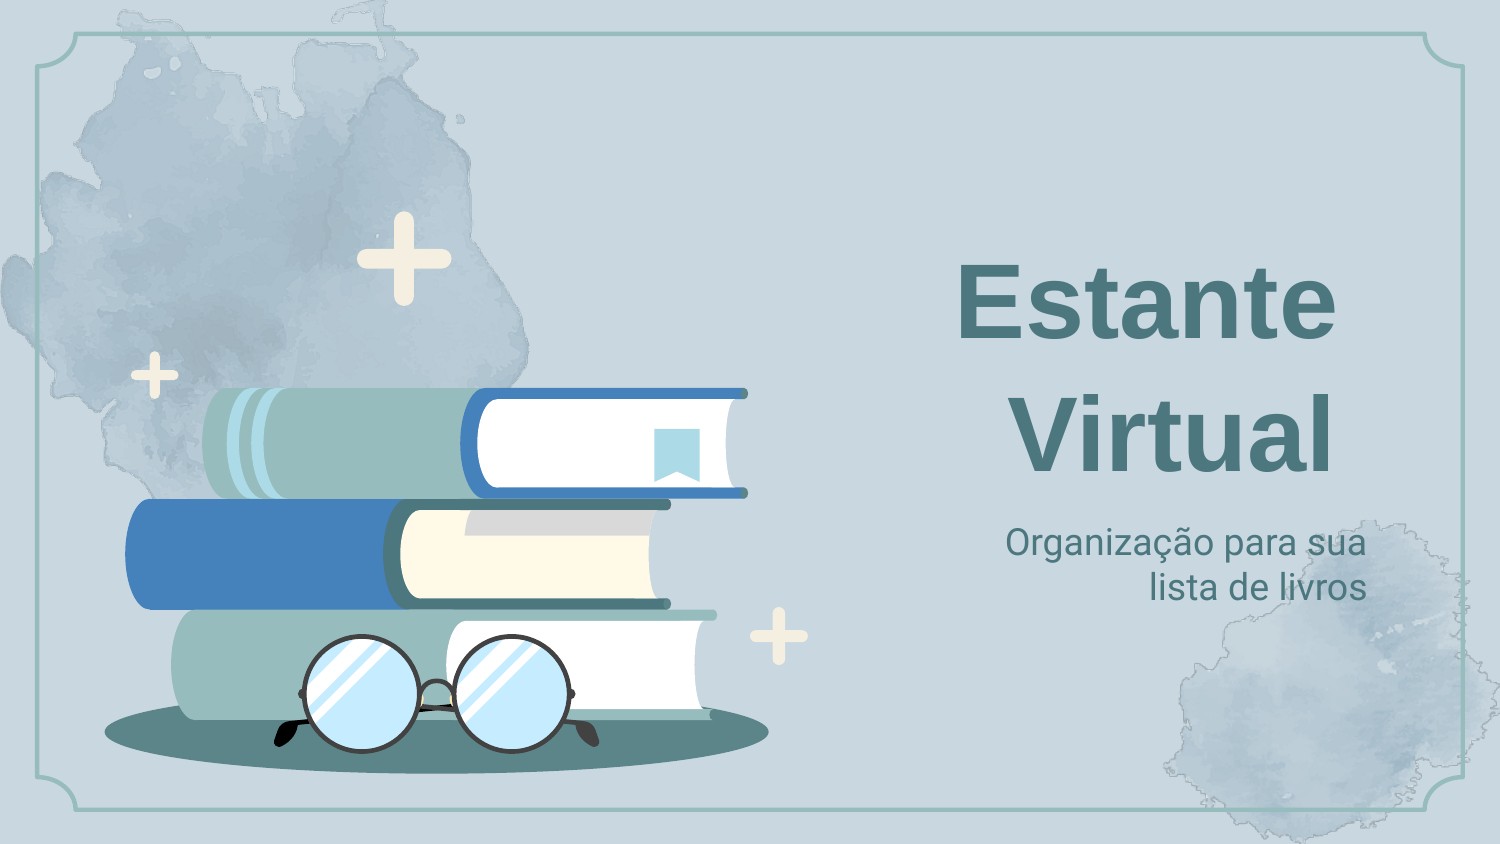

# Estante Virtual

Organização para sua lista de livros